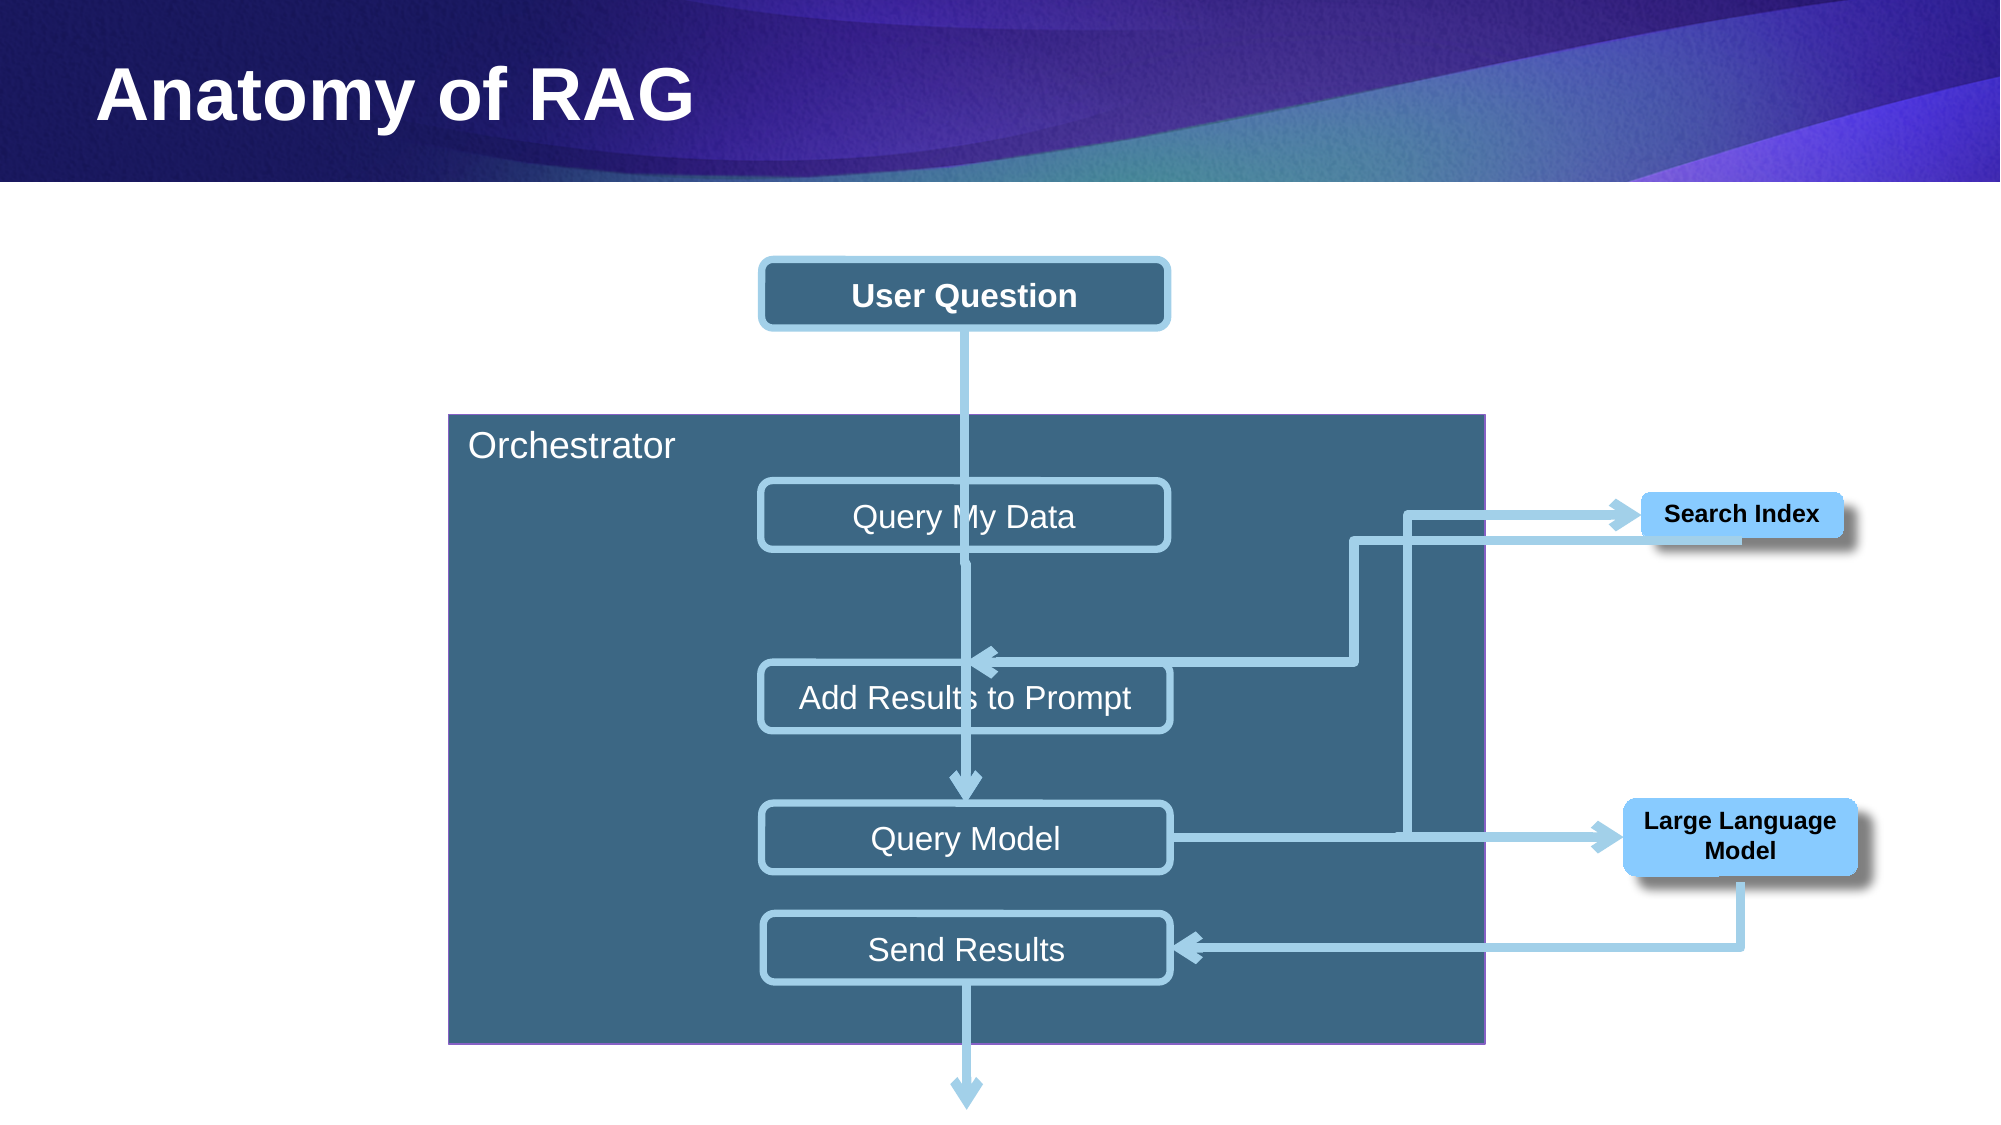

Anatomy of RAG
User Question

Orchestrator

Query My Data
Search Index
Add Results to Prompt
Large Language Model
Query Model
Send Results